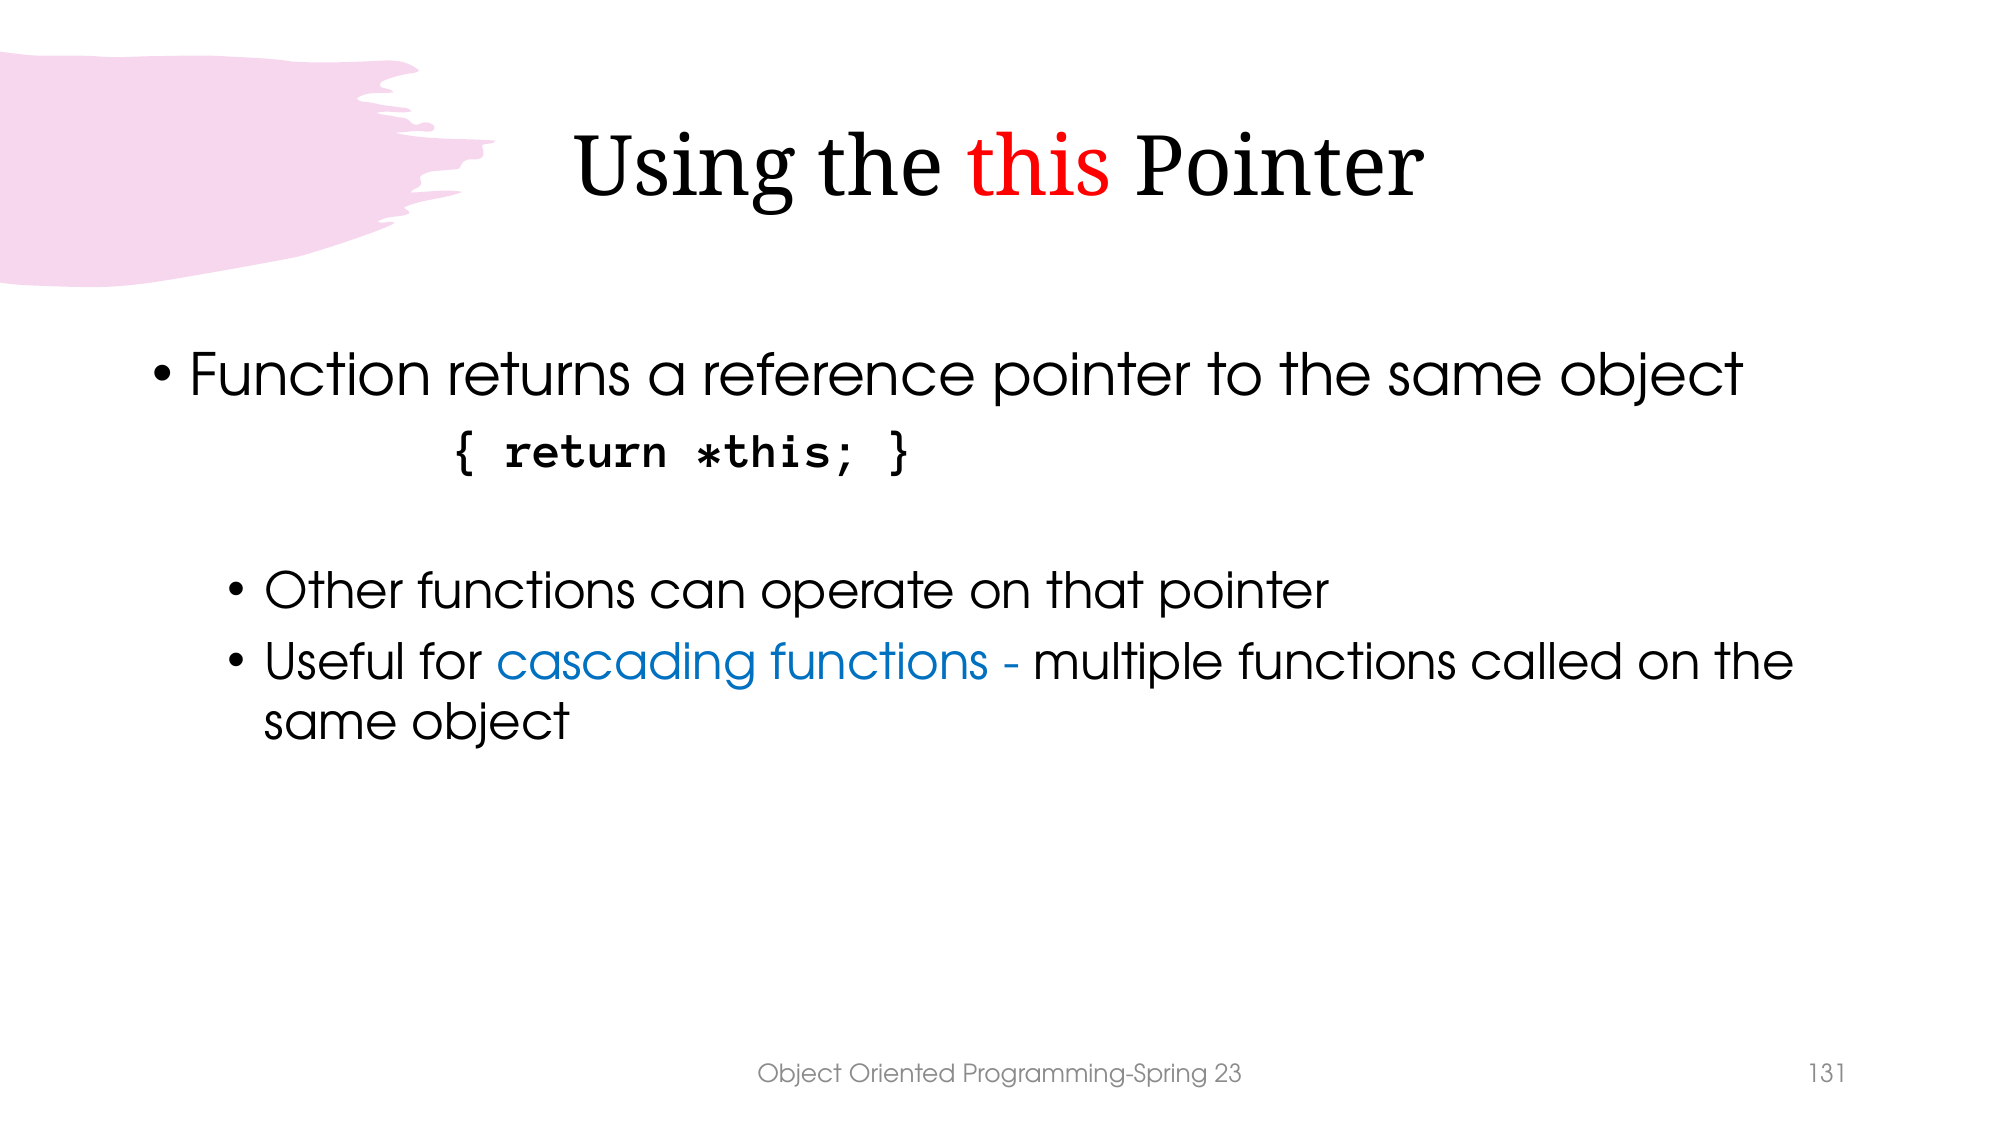

# Using the this Pointer
Function returns a reference pointer to the same object
{ return *this; }

Other functions can operate on that pointer
Useful for cascading functions - multiple functions called on the same object
Object Oriented Programming-Spring 23
131